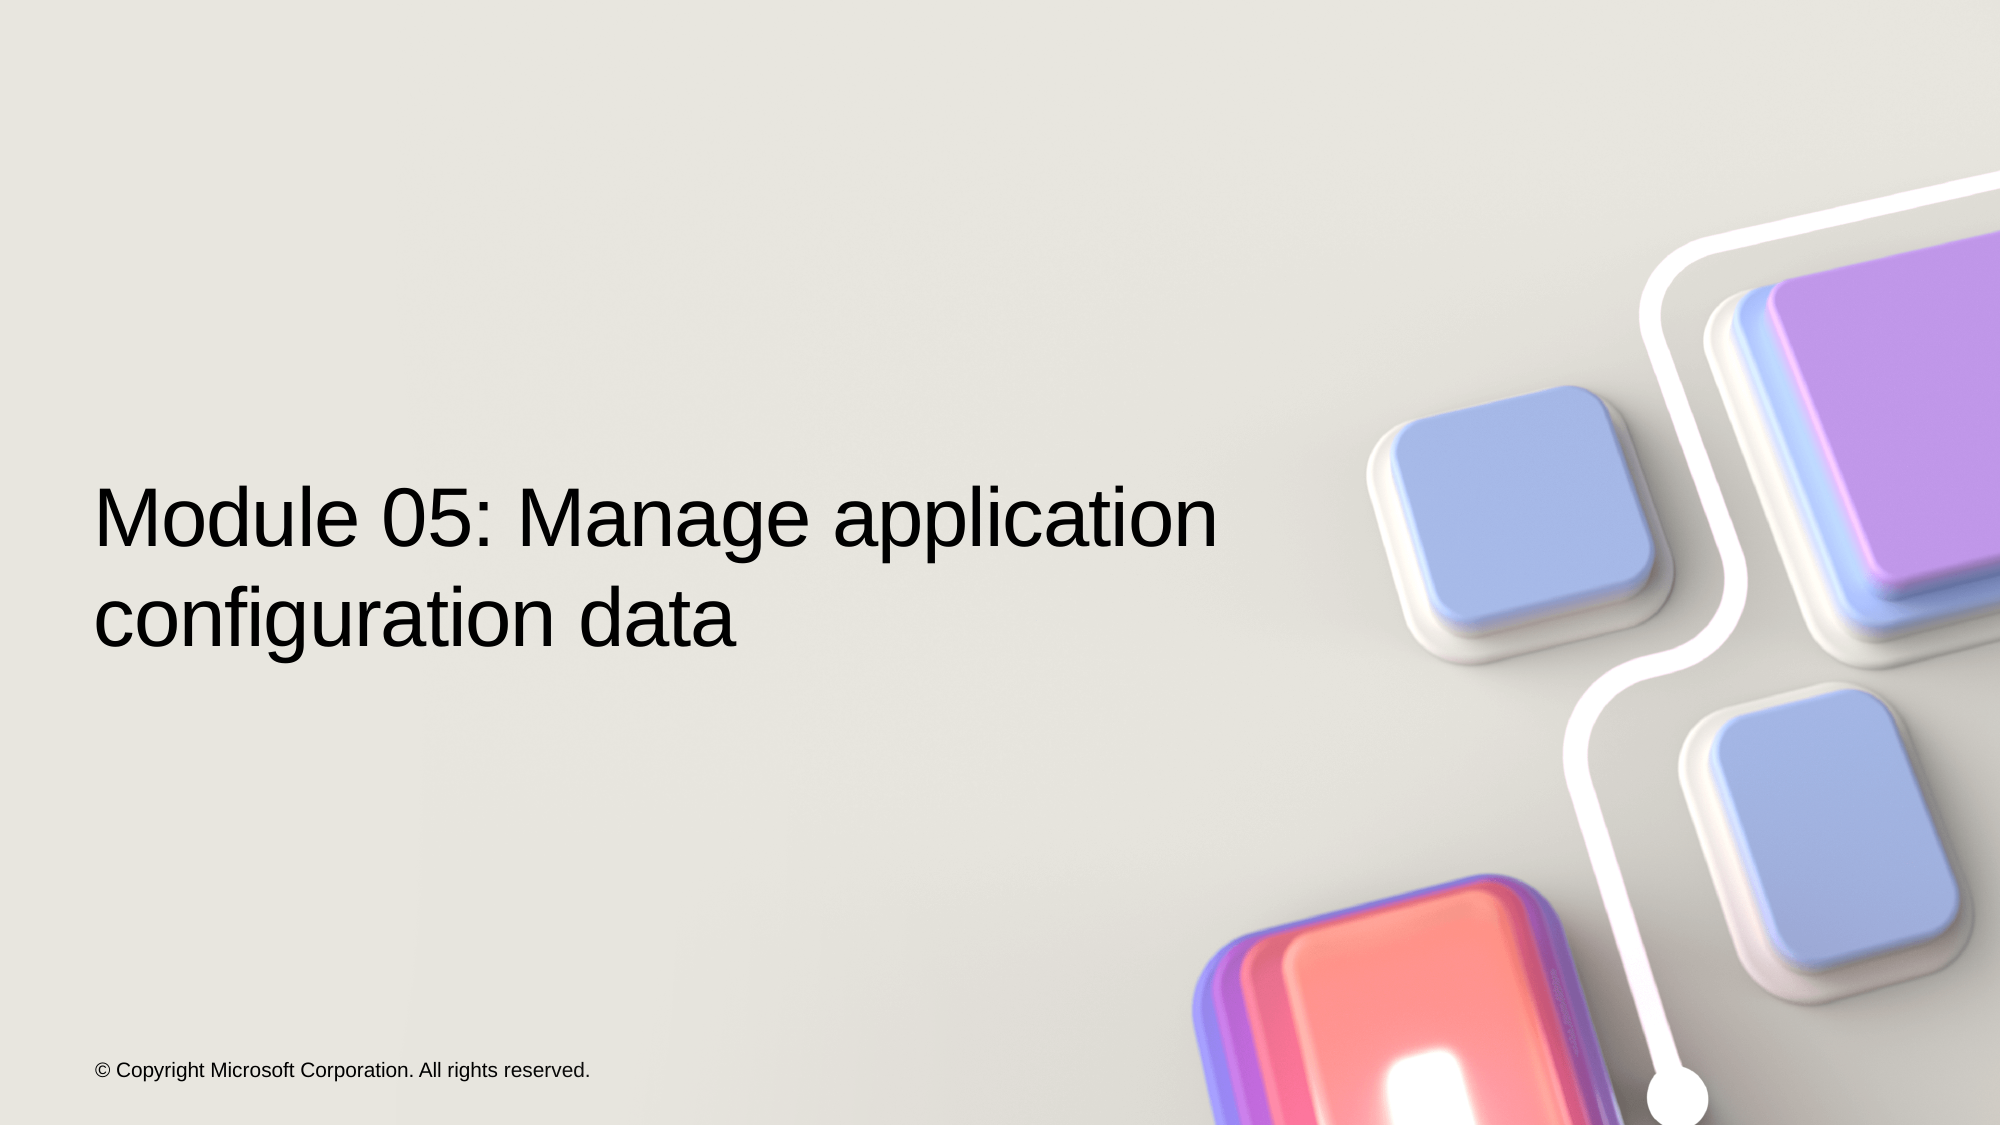

# Module 05: Manage application configuration data